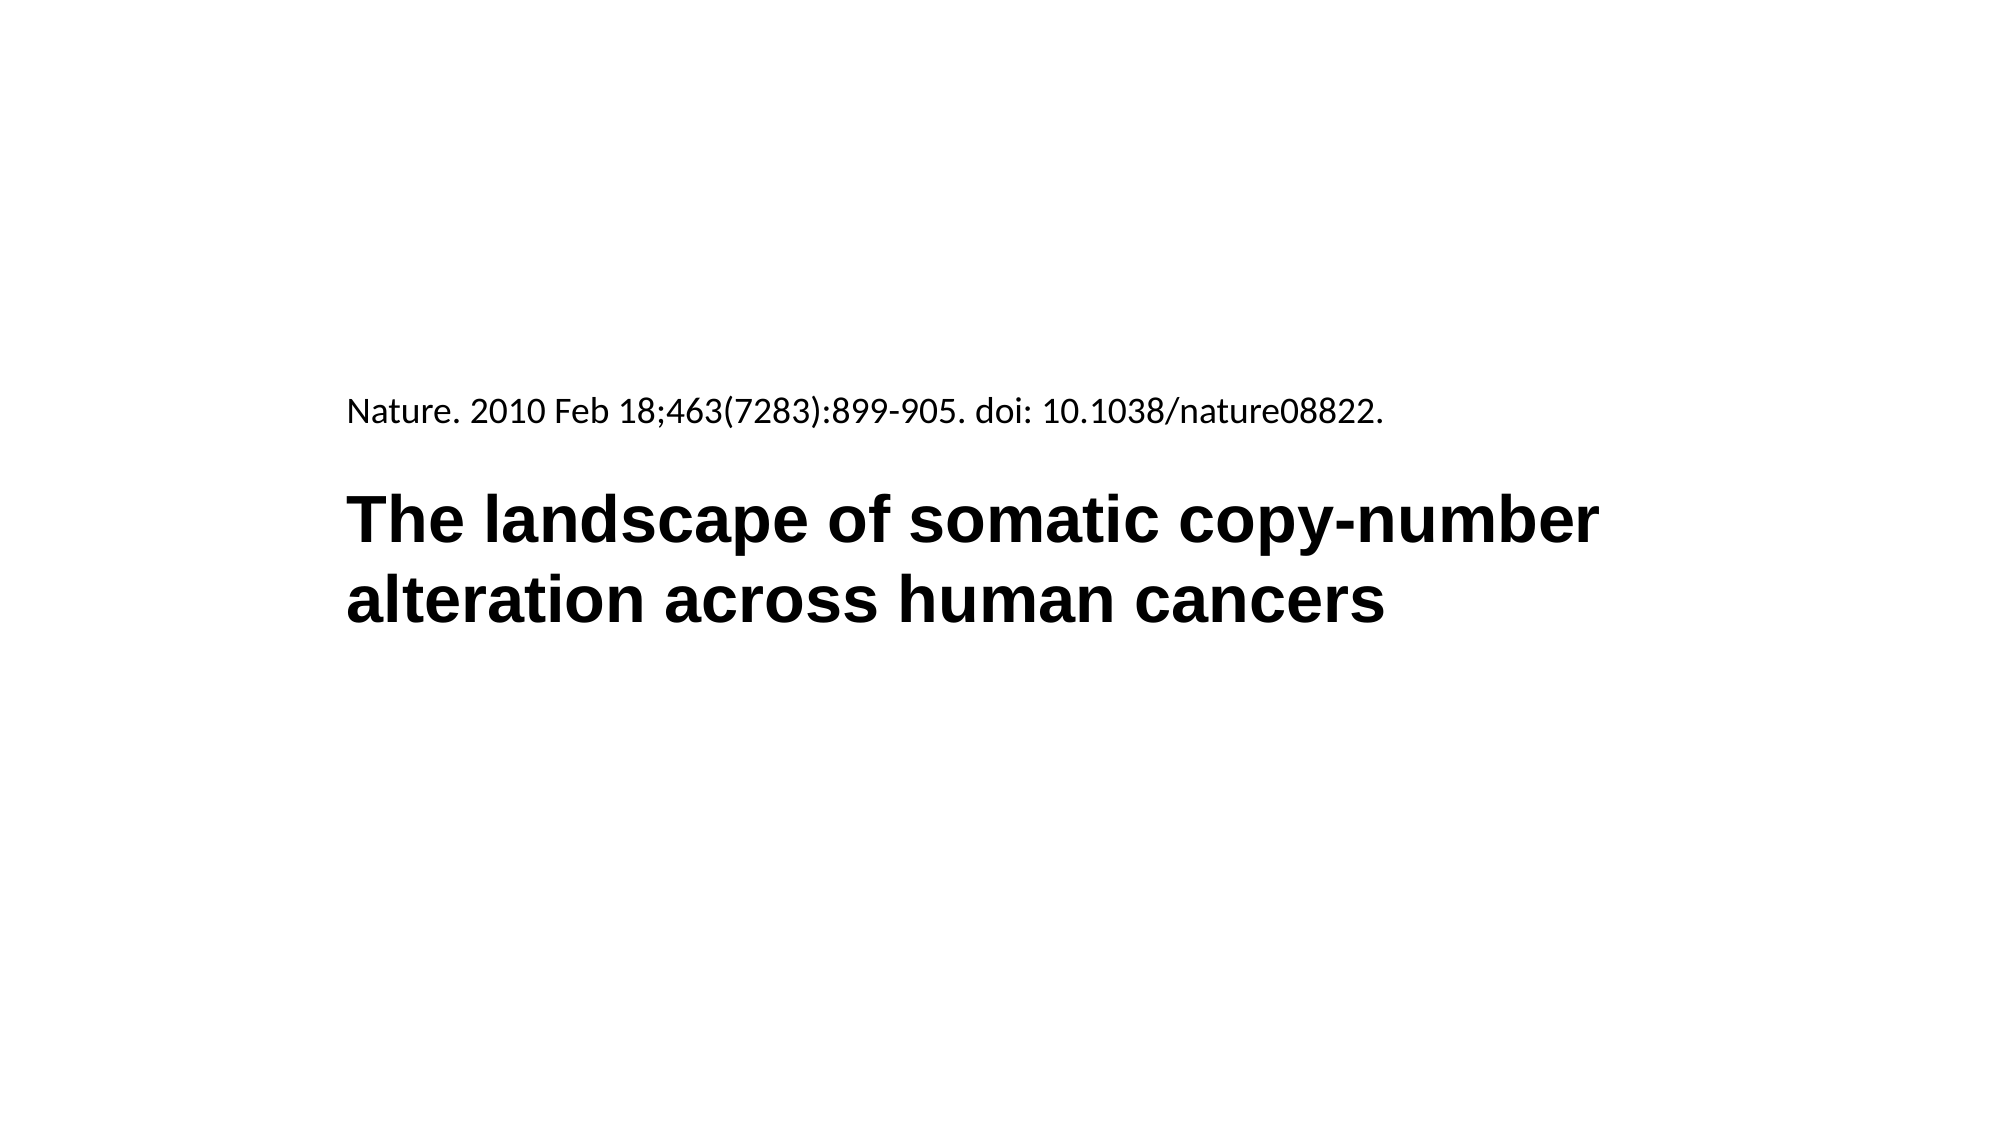

Nature. 2010 Feb 18;463(7283):899-905. doi: 10.1038/nature08822.

The landscape of somatic copy-number alteration across human cancers